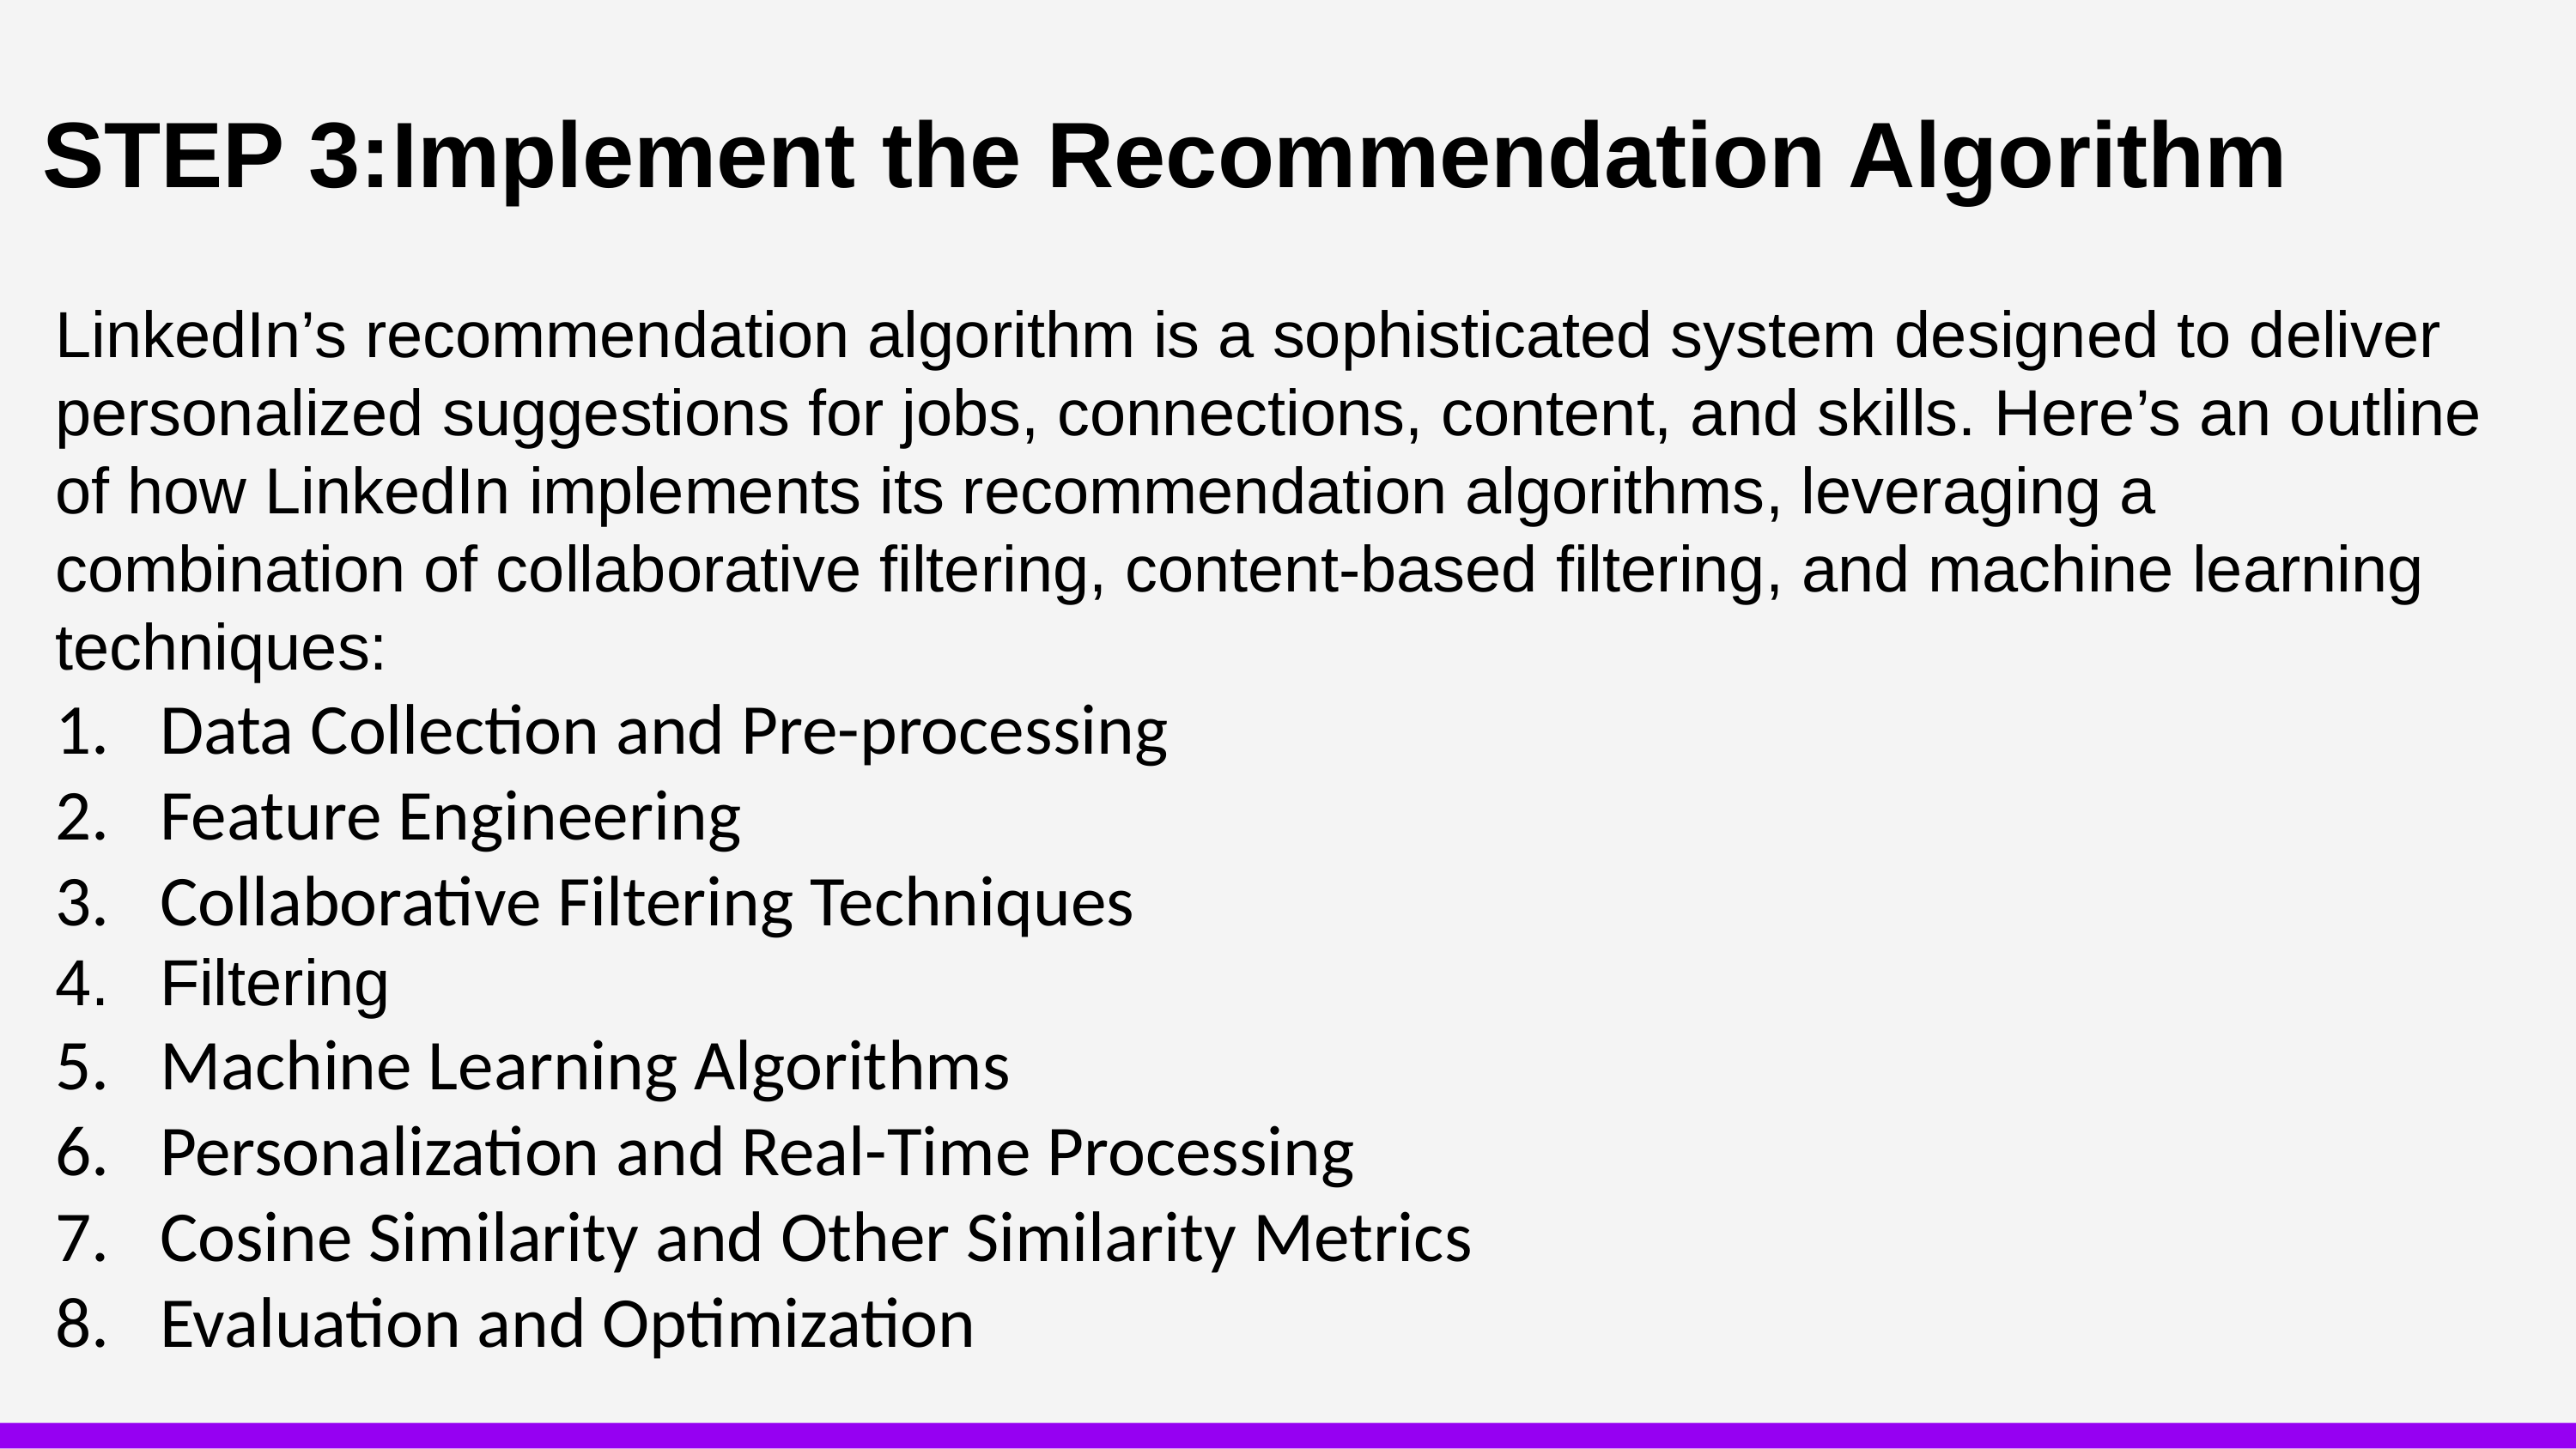

STEP 3:Implement the Recommendation Algorithm
LinkedIn’s recommendation algorithm is a sophisticated system designed to deliver personalized suggestions for jobs, connections, content, and skills. Here’s an outline of how LinkedIn implements its recommendation algorithms, leveraging a combination of collaborative filtering, content-based filtering, and machine learning techniques:
Data Collection and Pre-processing
Feature Engineering
Collaborative Filtering Techniques
Filtering
Machine Learning Algorithms
Personalization and Real-Time Processing
Cosine Similarity and Other Similarity Metrics
Evaluation and Optimization